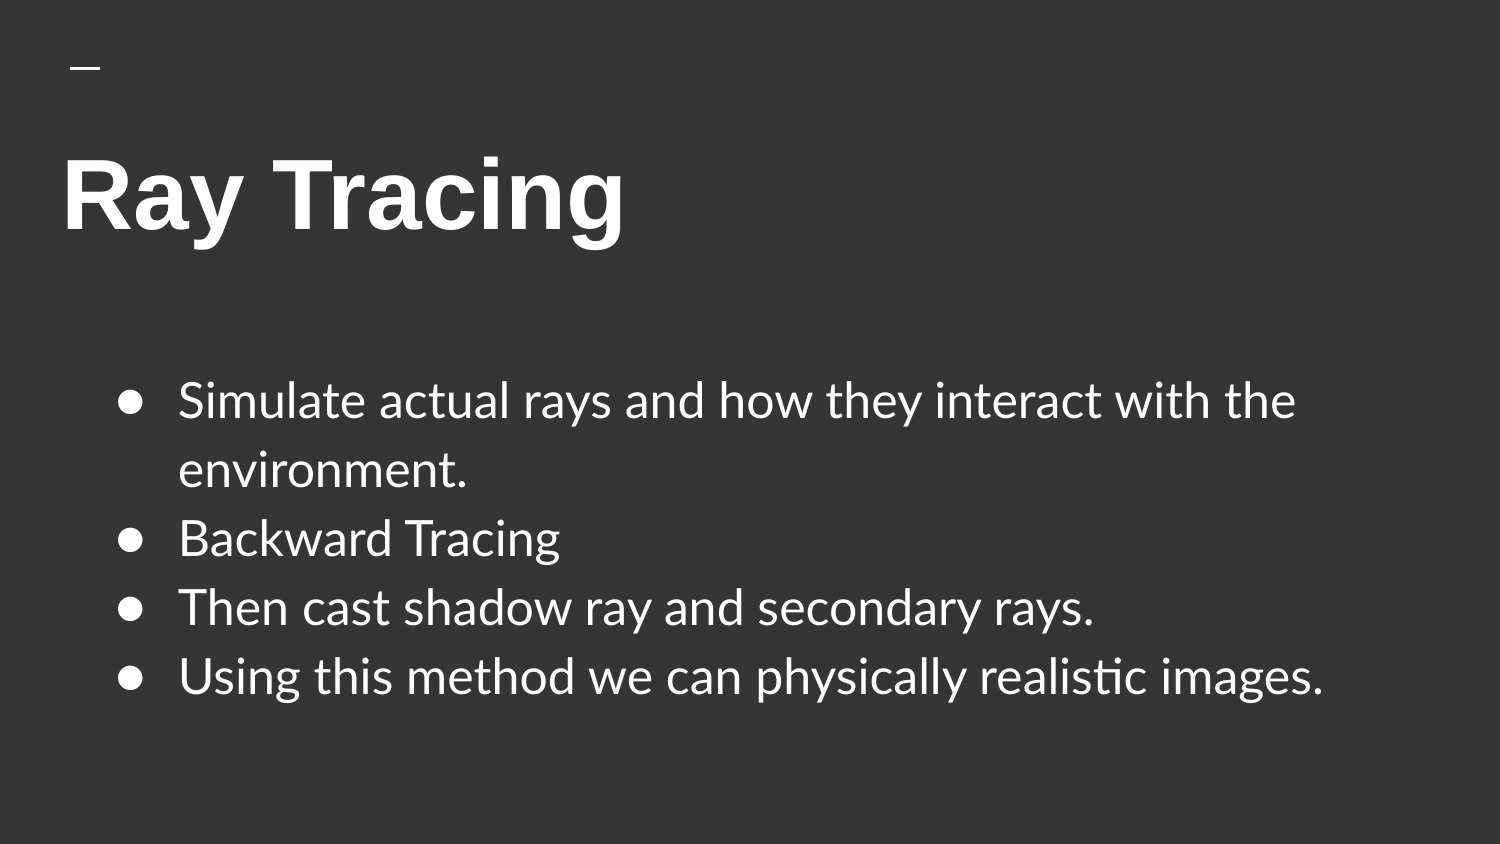

# Ray Tracing
Simulate actual rays and how they interact with the environment.
Backward Tracing
Then cast shadow ray and secondary rays.
Using this method we can physically realistic images.